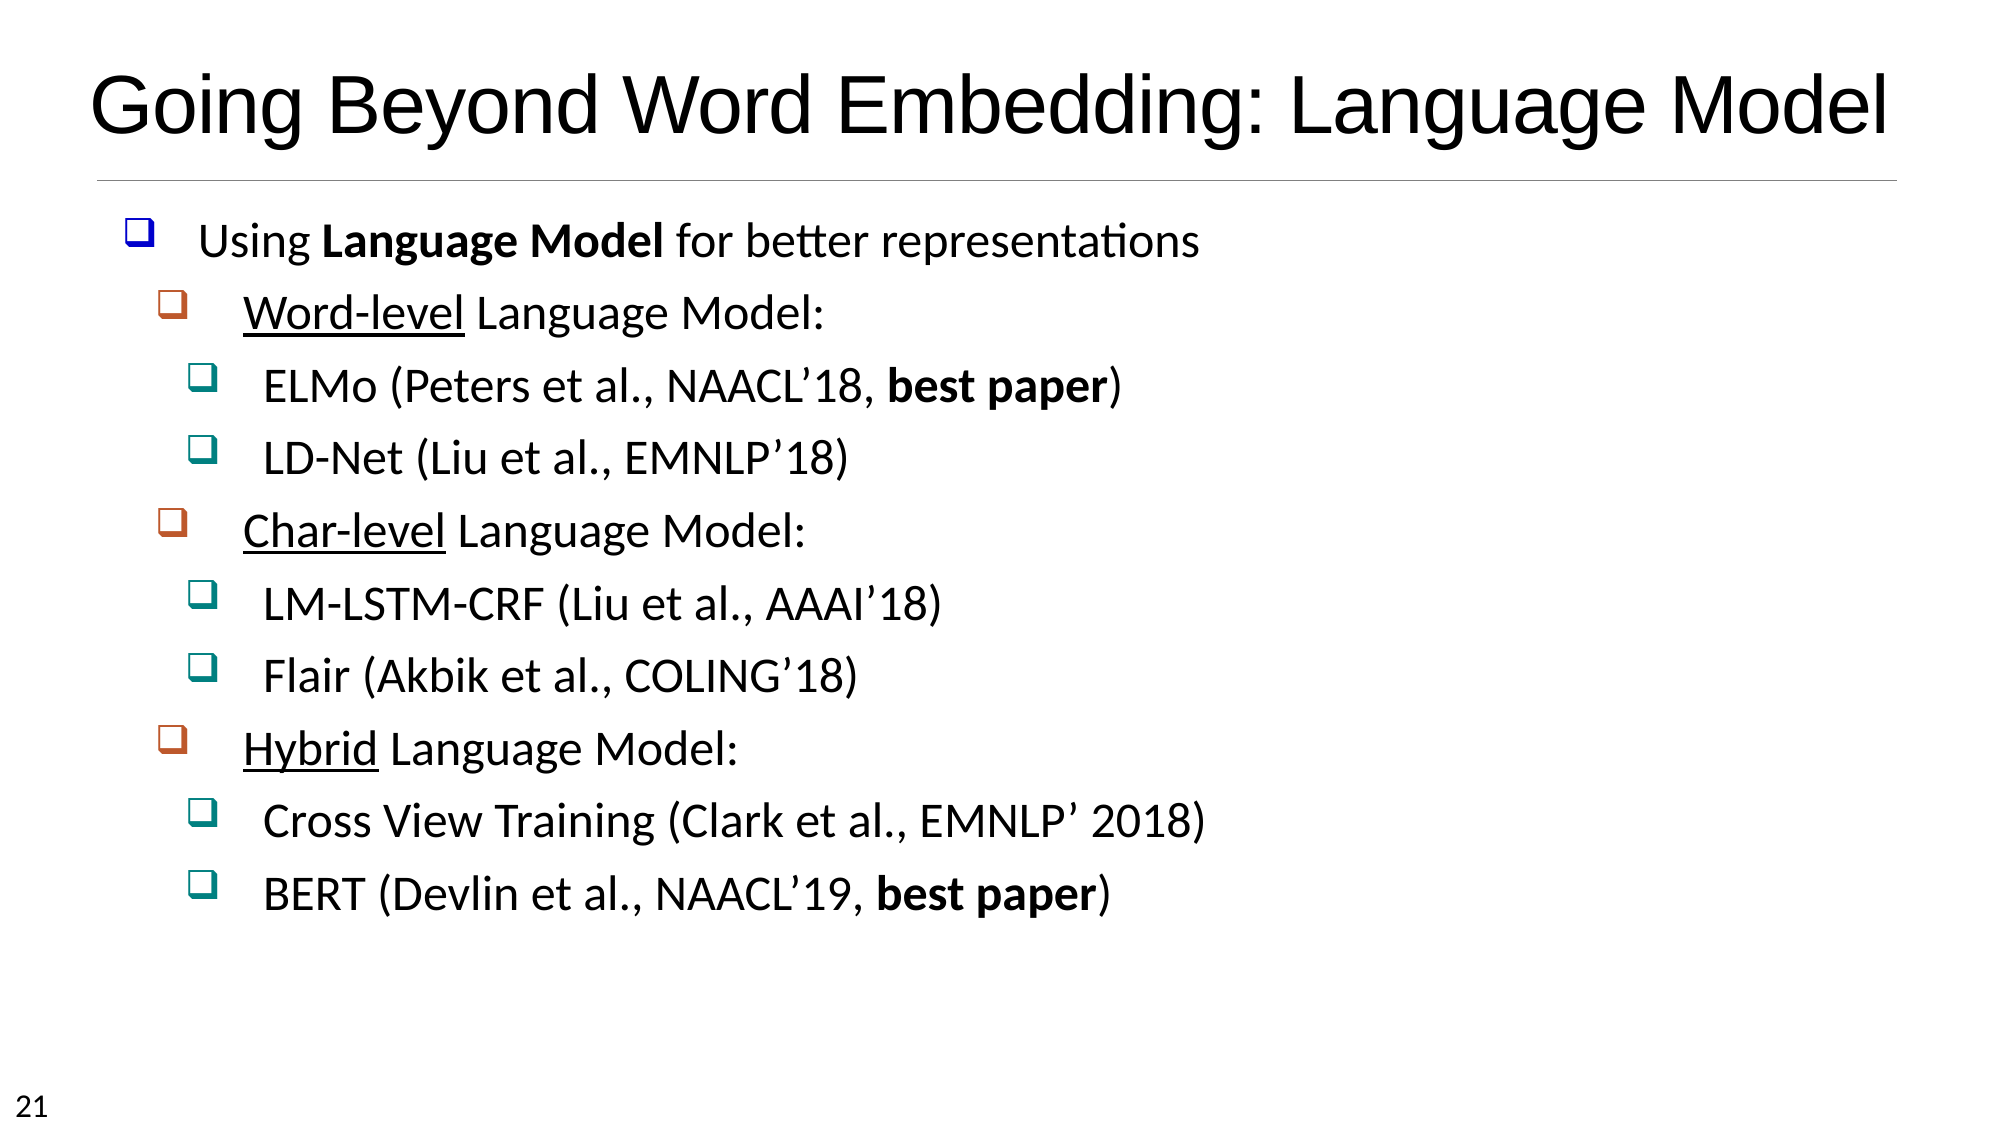

# Going Beyond Word Embedding: Language Model
Using Language Model for better representations
Word-level Language Model:
ELMo (Peters et al., NAACL’18, best paper)
LD-Net (Liu et al., EMNLP’18)
Char-level Language Model:
LM-LSTM-CRF (Liu et al., AAAI’18)
Flair (Akbik et al., COLING’18)
Hybrid Language Model:
Cross View Training (Clark et al., EMNLP’ 2018)
BERT (Devlin et al., NAACL’19, best paper)